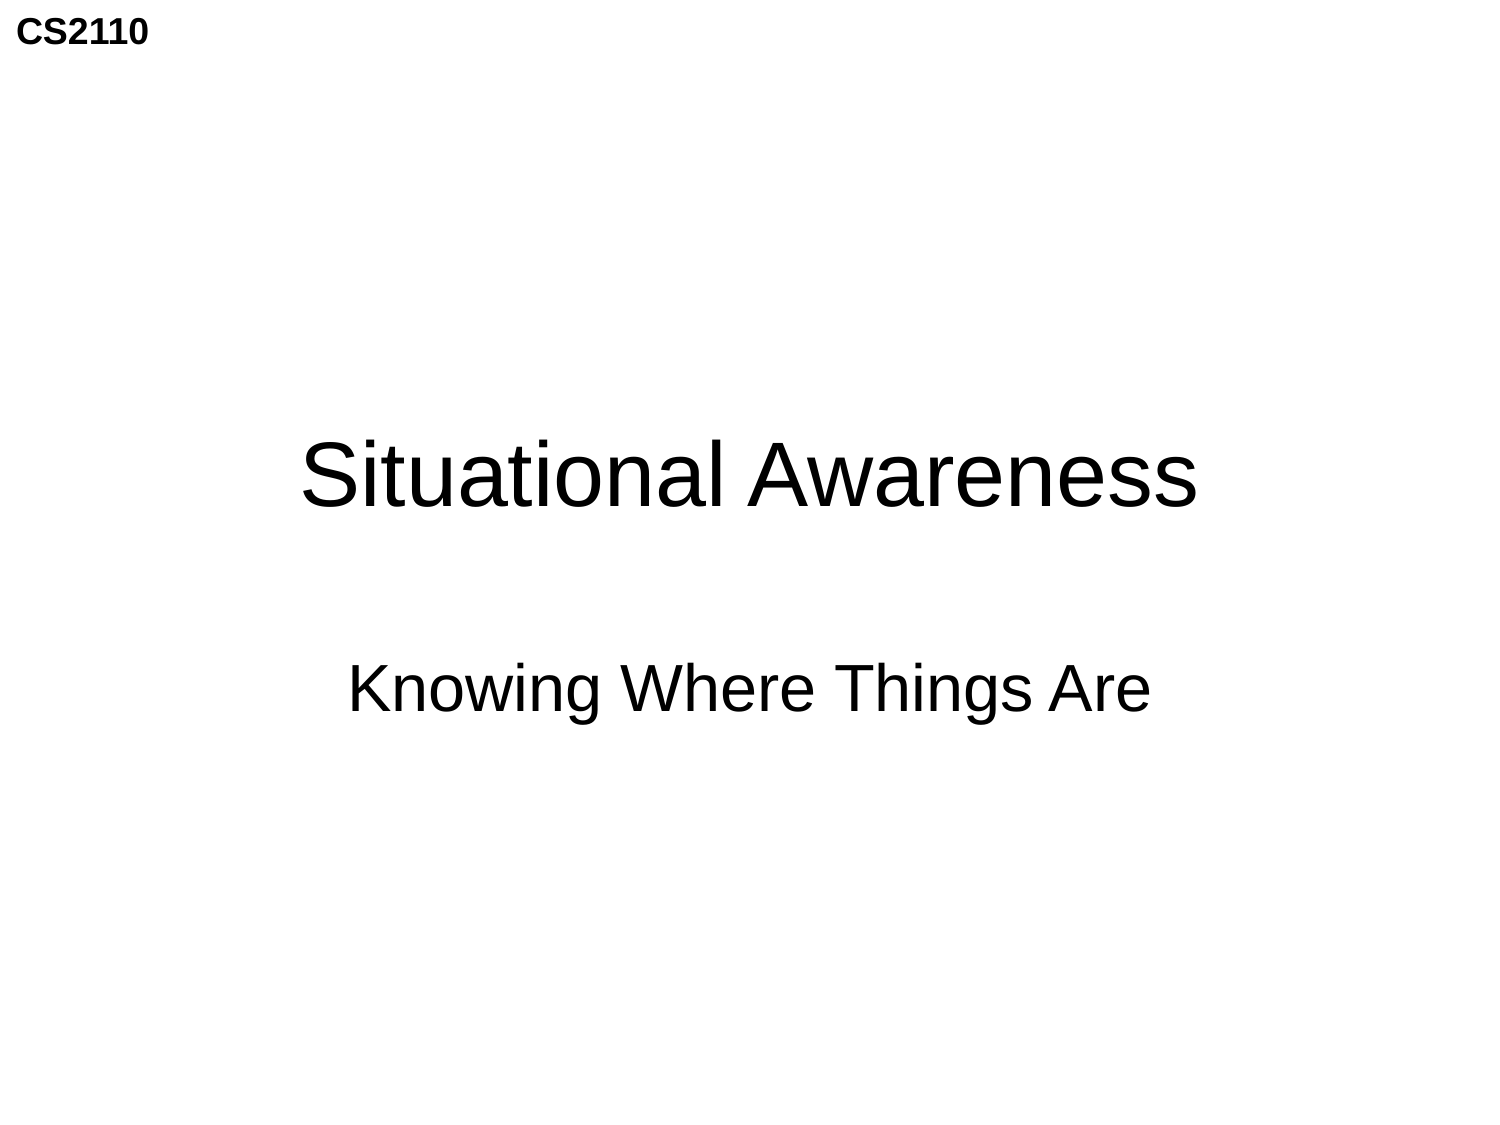

# Situational Awareness
Knowing Where Things Are